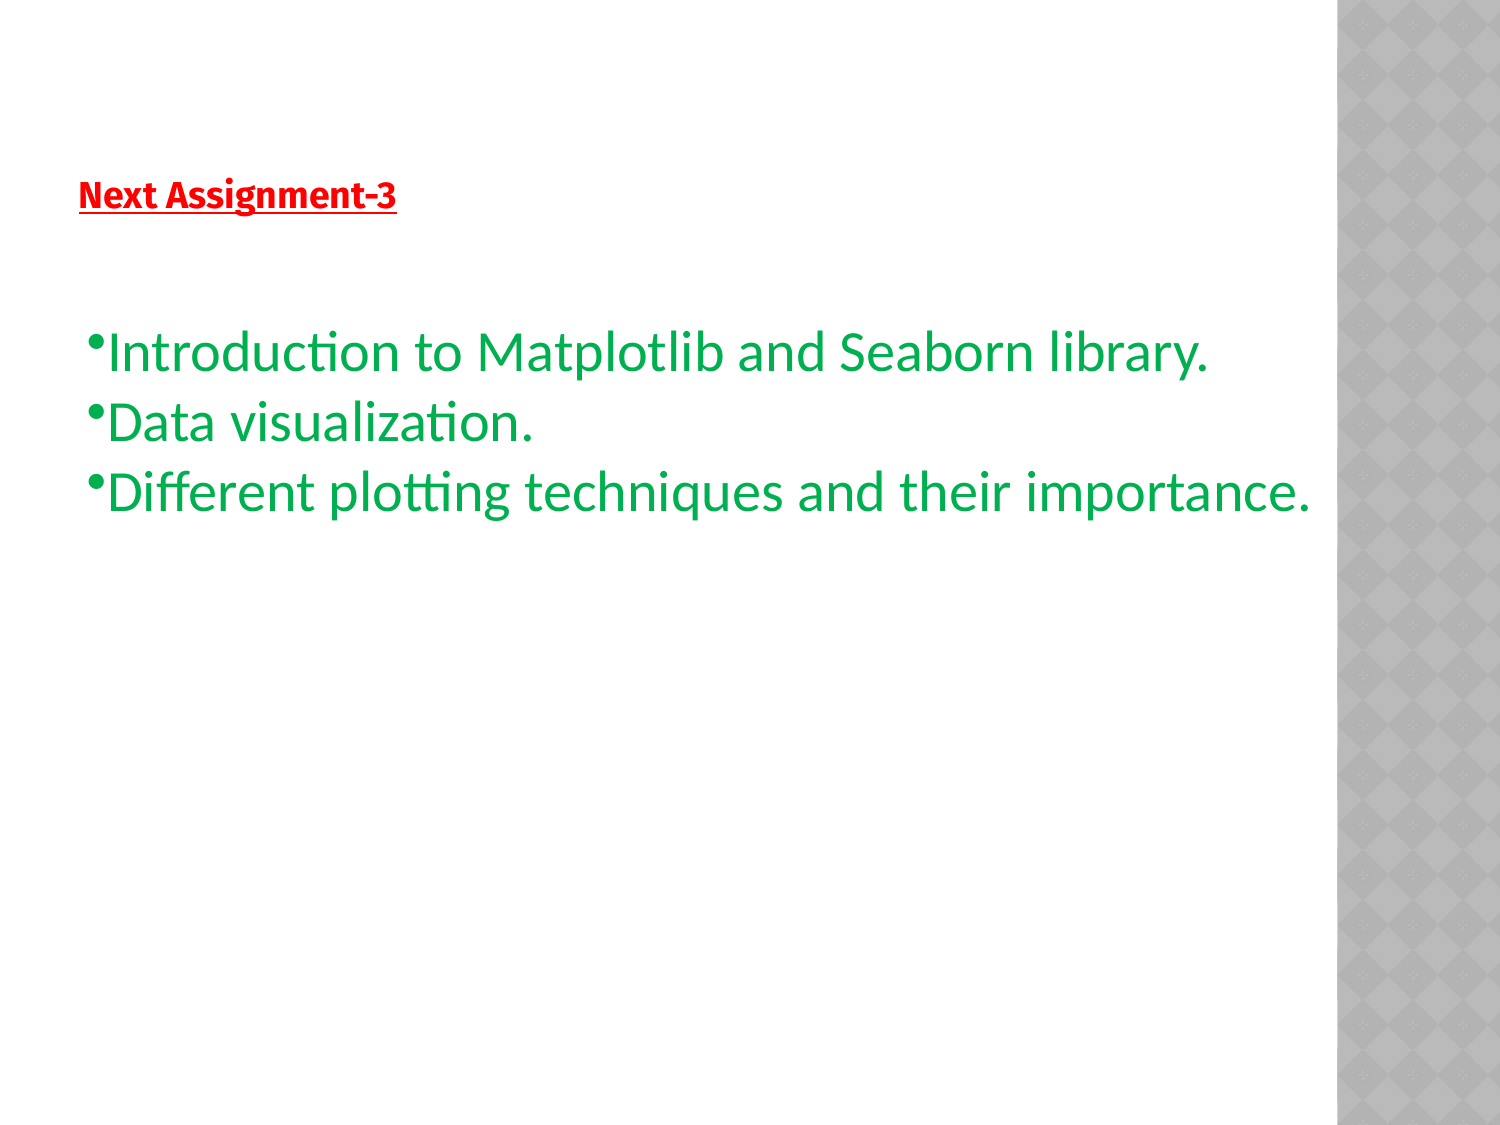

Next Assignment-3
Introduction to Matplotlib and Seaborn library.
Data visualization.
Different plotting techniques and their importance.